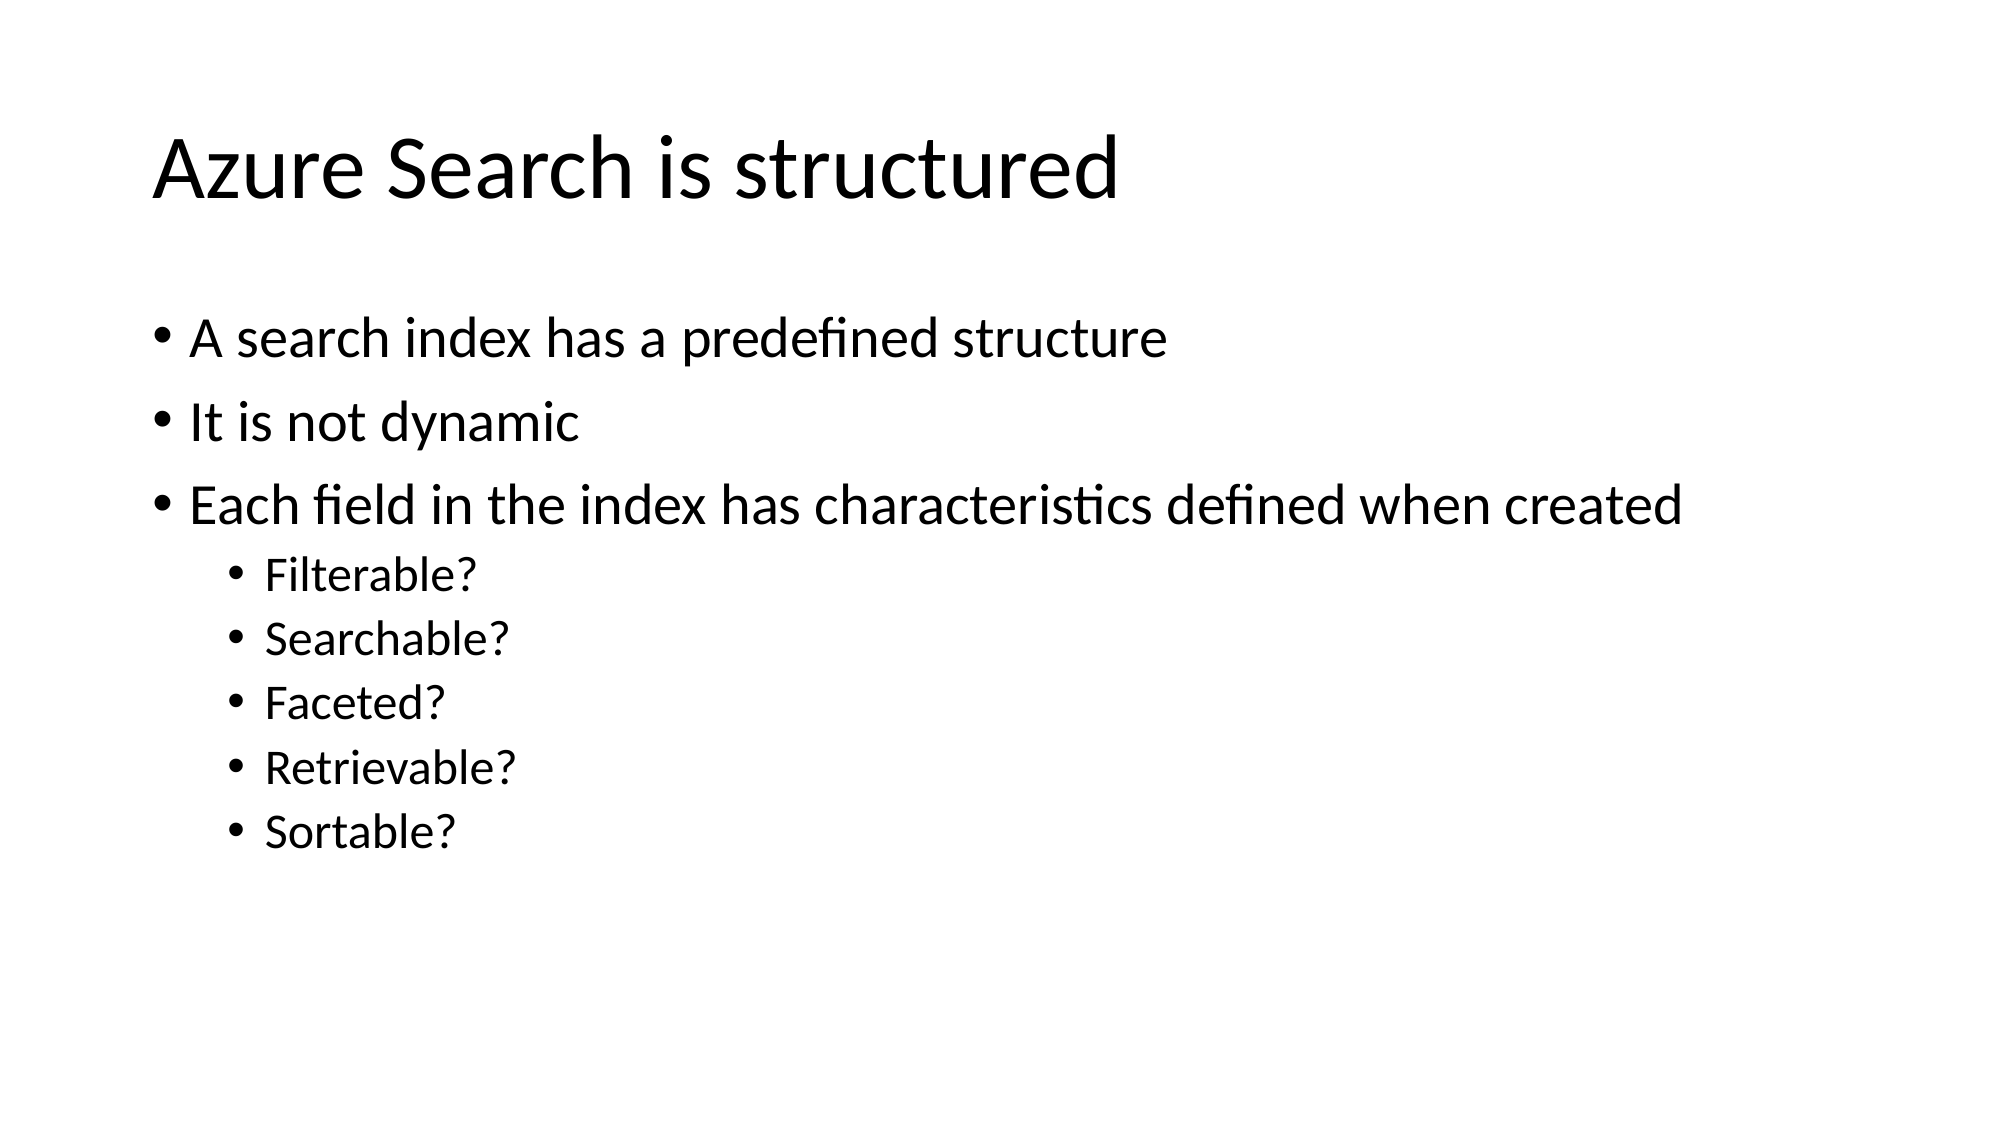

# Azure Search is structured
A search index has a predefined structure
It is not dynamic
Each field in the index has characteristics defined when created
Filterable?
Searchable?
Faceted?
Retrievable?
Sortable?